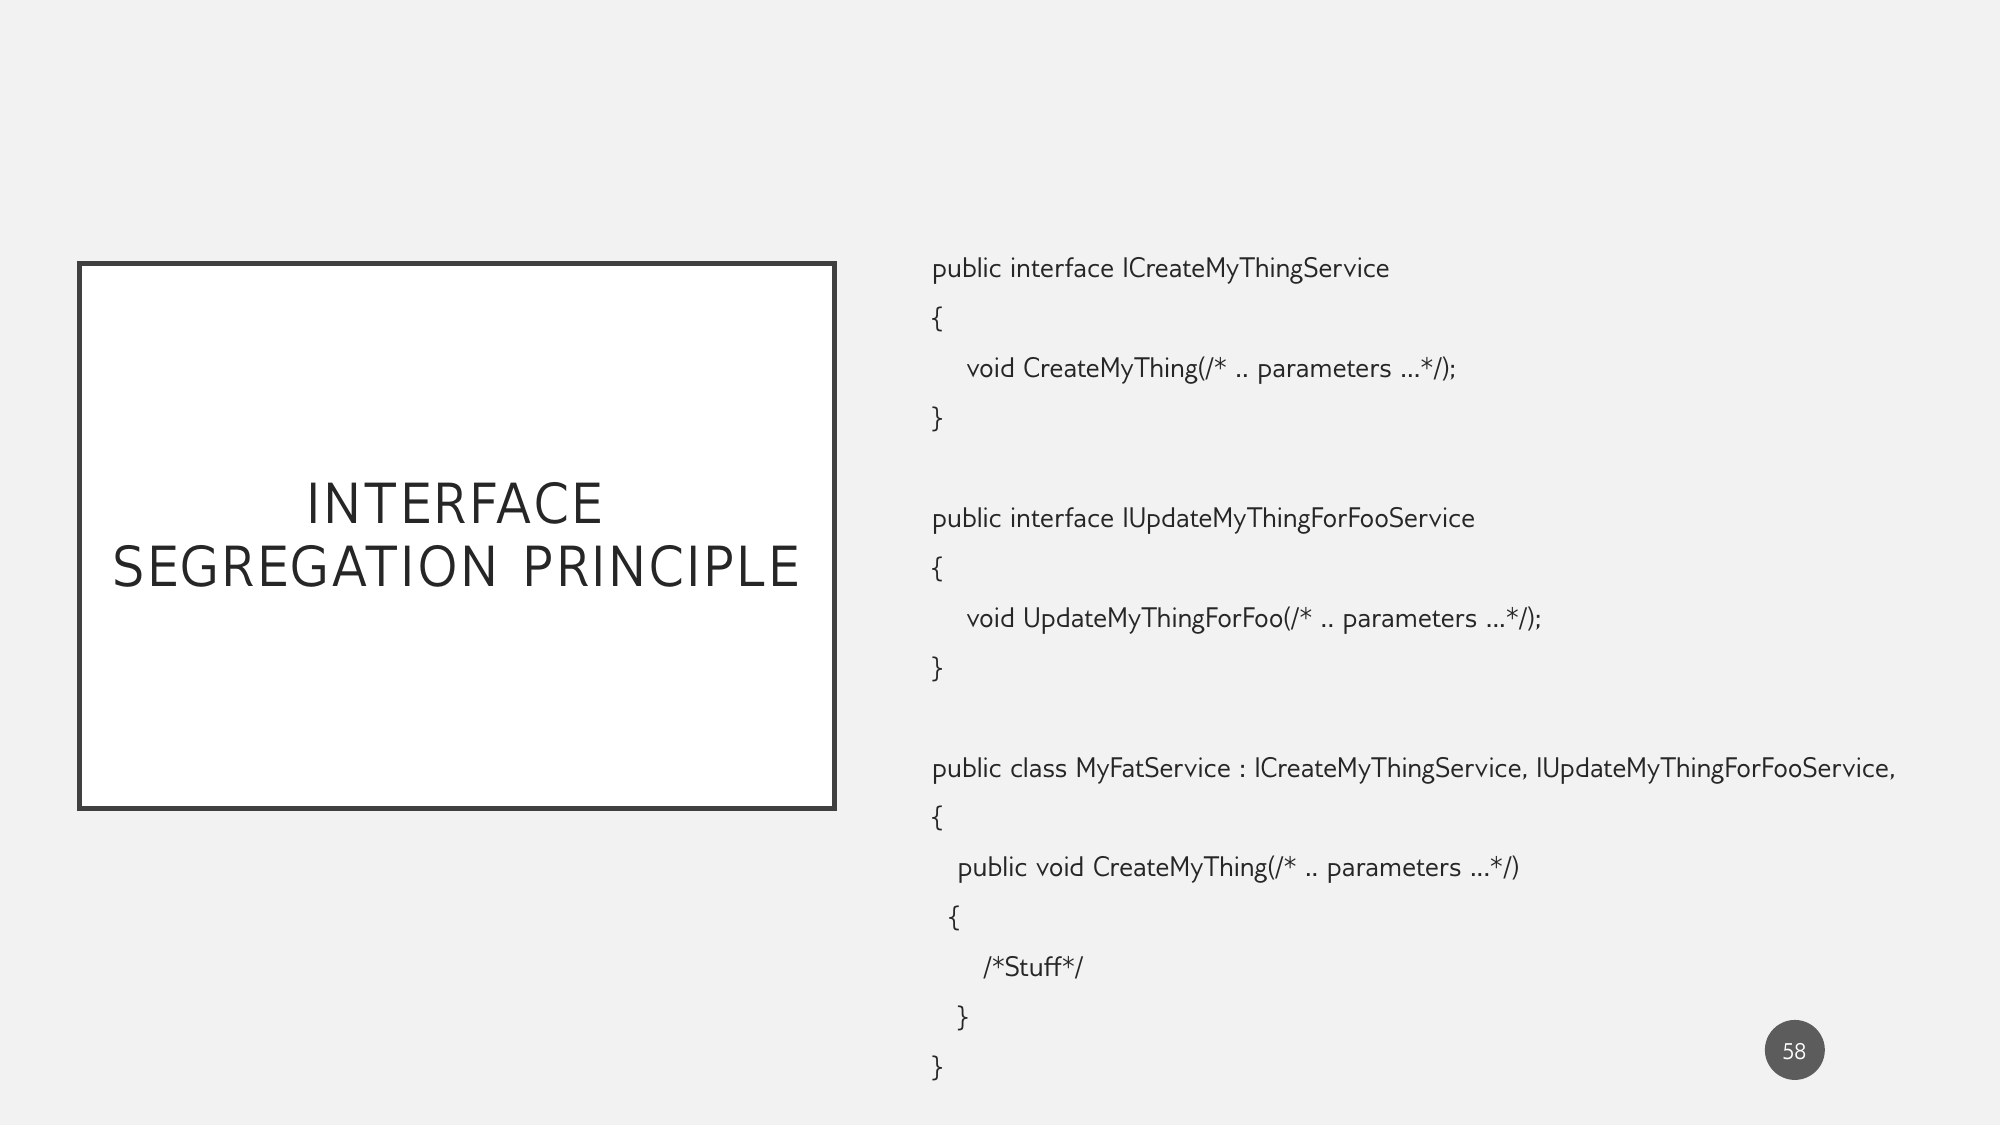

public interface ICreateMyThingService
{
    void CreateMyThing(/* .. parameters ...*/);
}

public interface IUpdateMyThingForFooService
{
    void UpdateMyThingForFoo(/* .. parameters ...*/);
}

public class MyFatService : ICreateMyThingService, IUpdateMyThingForFooService,
{
   public void CreateMyThing(/* .. parameters ...*/)
  {
      /*Stuff*/
   }
}
# Interface Segregation Principle
58